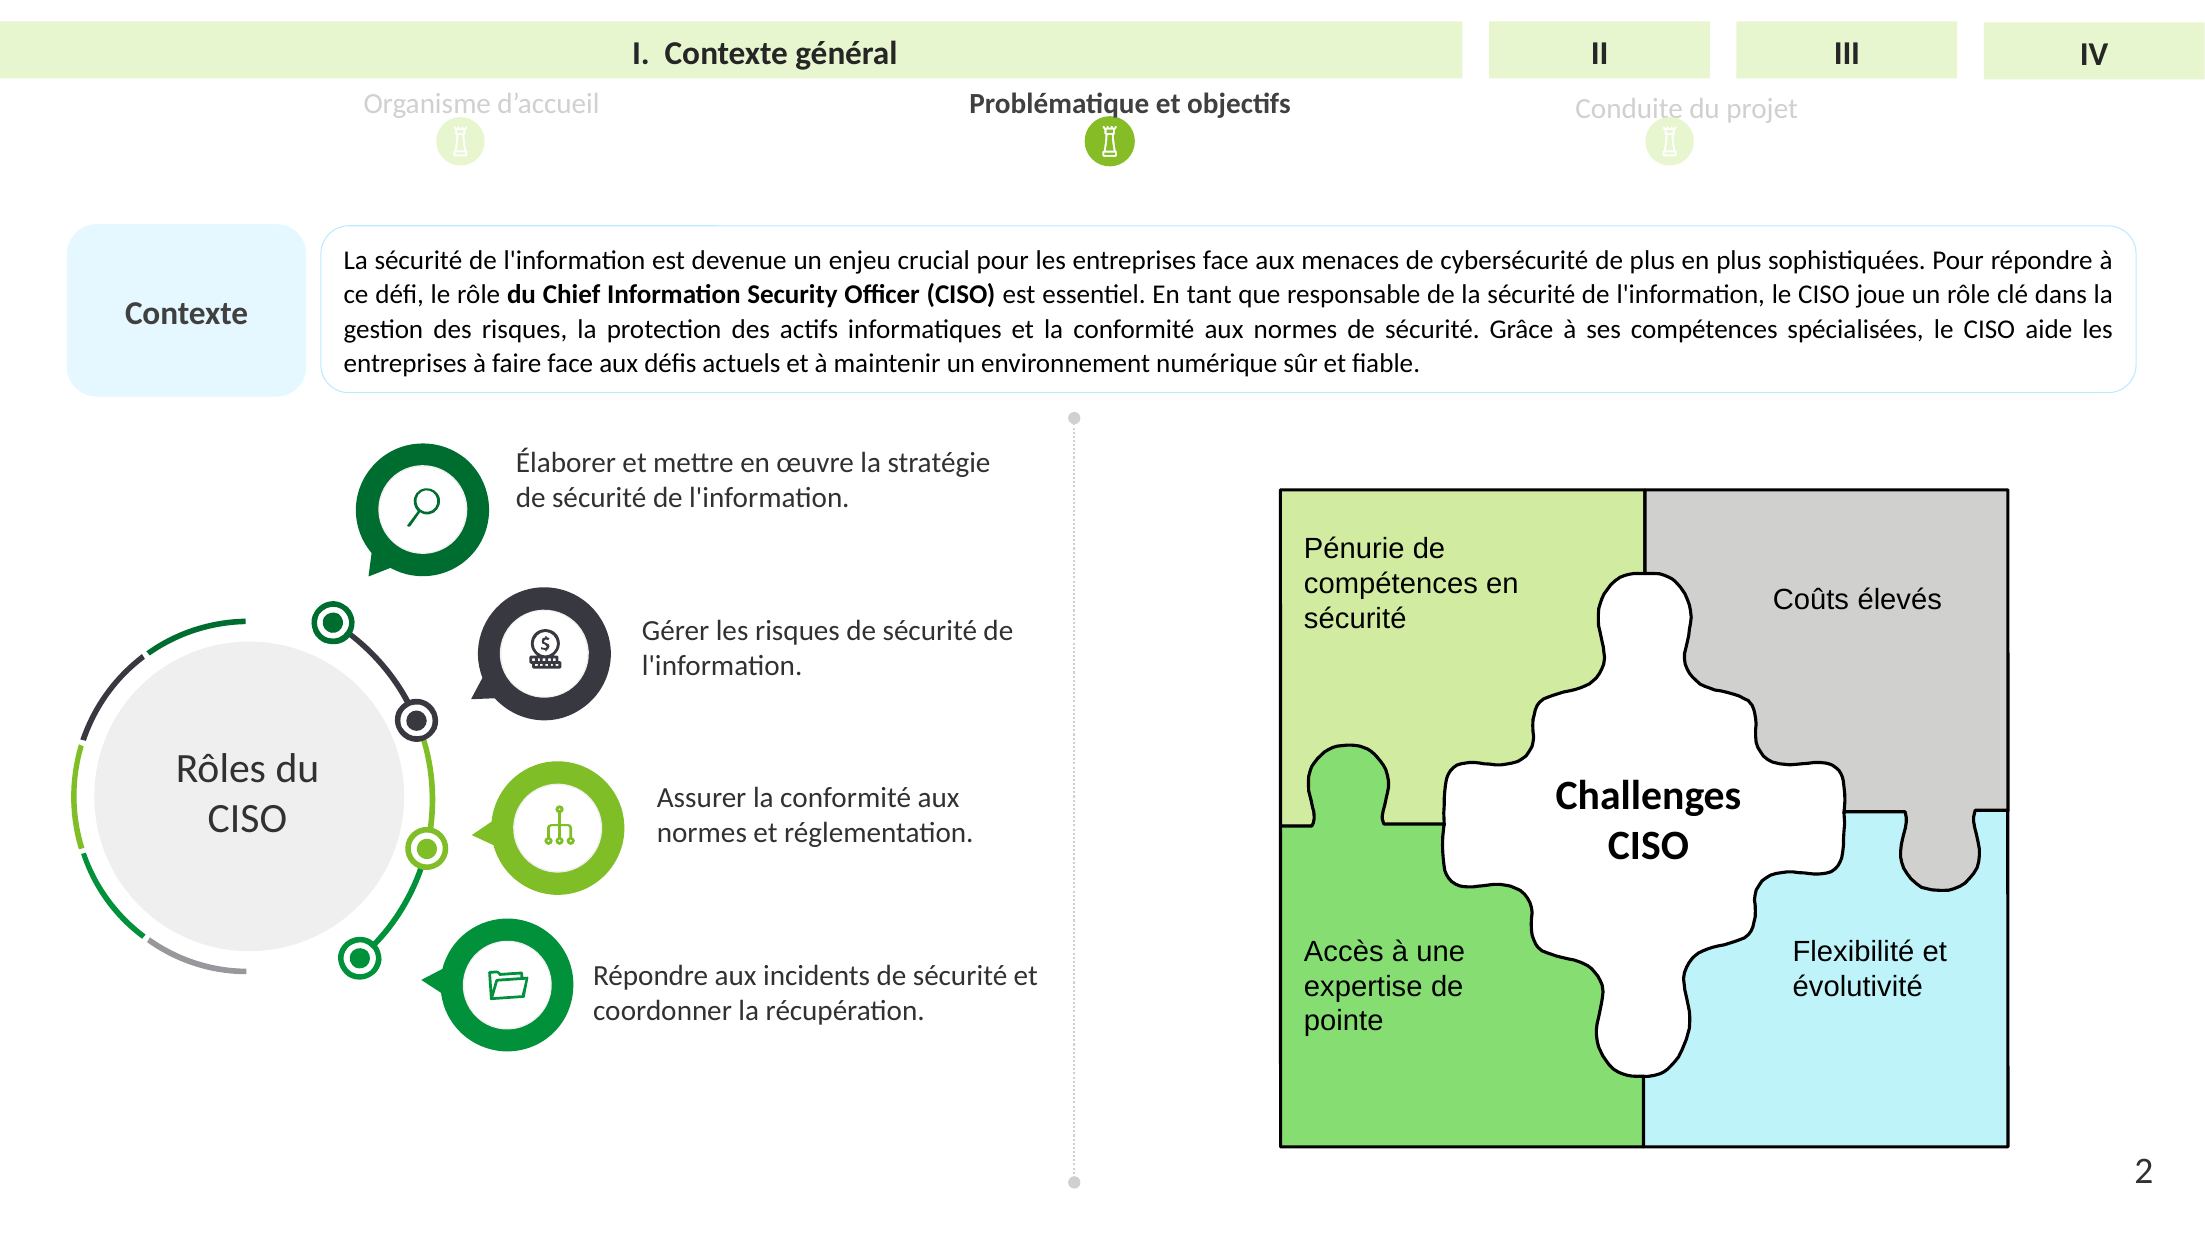

I.  Contexte général
II
III
IV
Organisme d’accueil
Problématique et objectifs
Conduite du projet

Contexte
La sécurité de l'information est devenue un enjeu crucial pour les entreprises face aux menaces de cybersécurité de plus en plus sophistiquées. Pour répondre à ce défi, le rôle du Chief Information Security Officer (CISO) est essentiel. En tant que responsable de la sécurité de l'information, le CISO joue un rôle clé dans la gestion des risques, la protection des actifs informatiques et la conformité aux normes de sécurité. Grâce à ses compétences spécialisées, le CISO aide les entreprises à faire face aux défis actuels et à maintenir un environnement numérique sûr et fiable.

Élaborer et mettre en œuvre la stratégie de sécurité de l'information.

Pénurie de compétences en sécurité

Coûts élevés

Gérer les risques de sécurité de l'information.

Rôles du CISO

Accès à une expertise de pointe
Challenges
CISO

Assurer la conformité aux normes et réglementation.

Flexibilité et évolutivité

Répondre aux incidents de sécurité et coordonner la récupération.
2